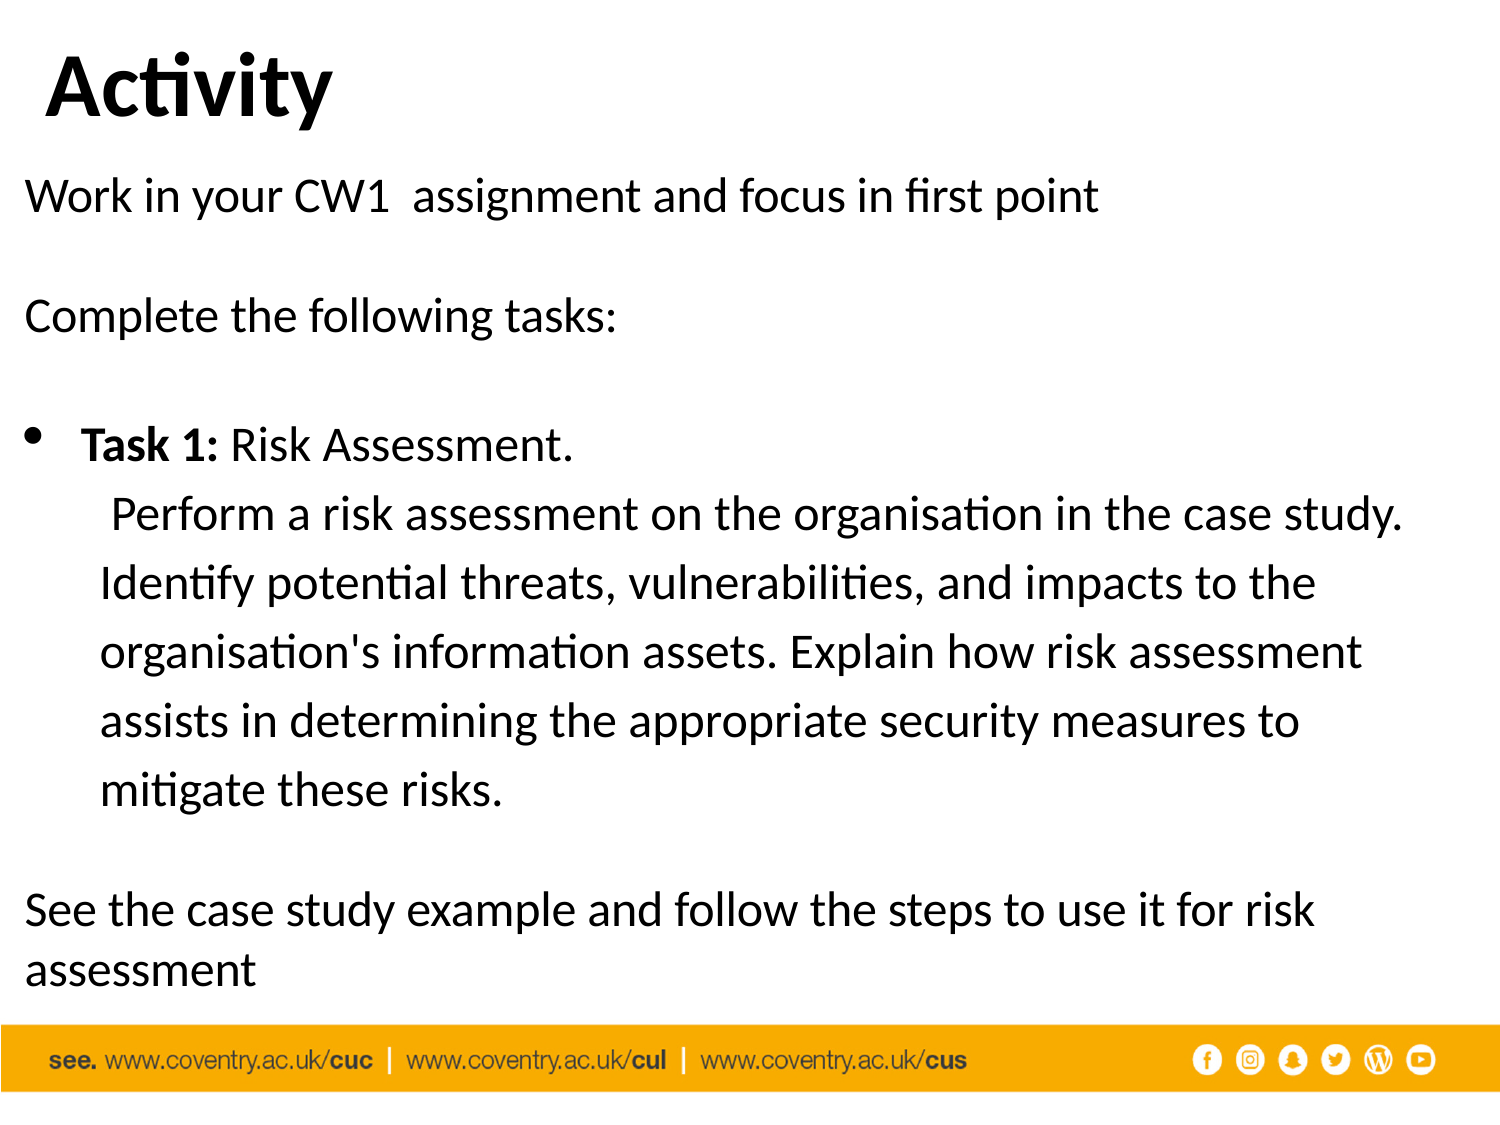

# Activity
Work in your CW1  assignment and focus in first point

Complete the following tasks:

Task 1: Risk Assessment.
 Perform a risk assessment on the organisation in the case study. Identify potential threats, vulnerabilities, and impacts to the organisation's information assets. Explain how risk assessment assists in determining the appropriate security measures to mitigate these risks.

See the case study example and follow the steps to use it for risk assessment